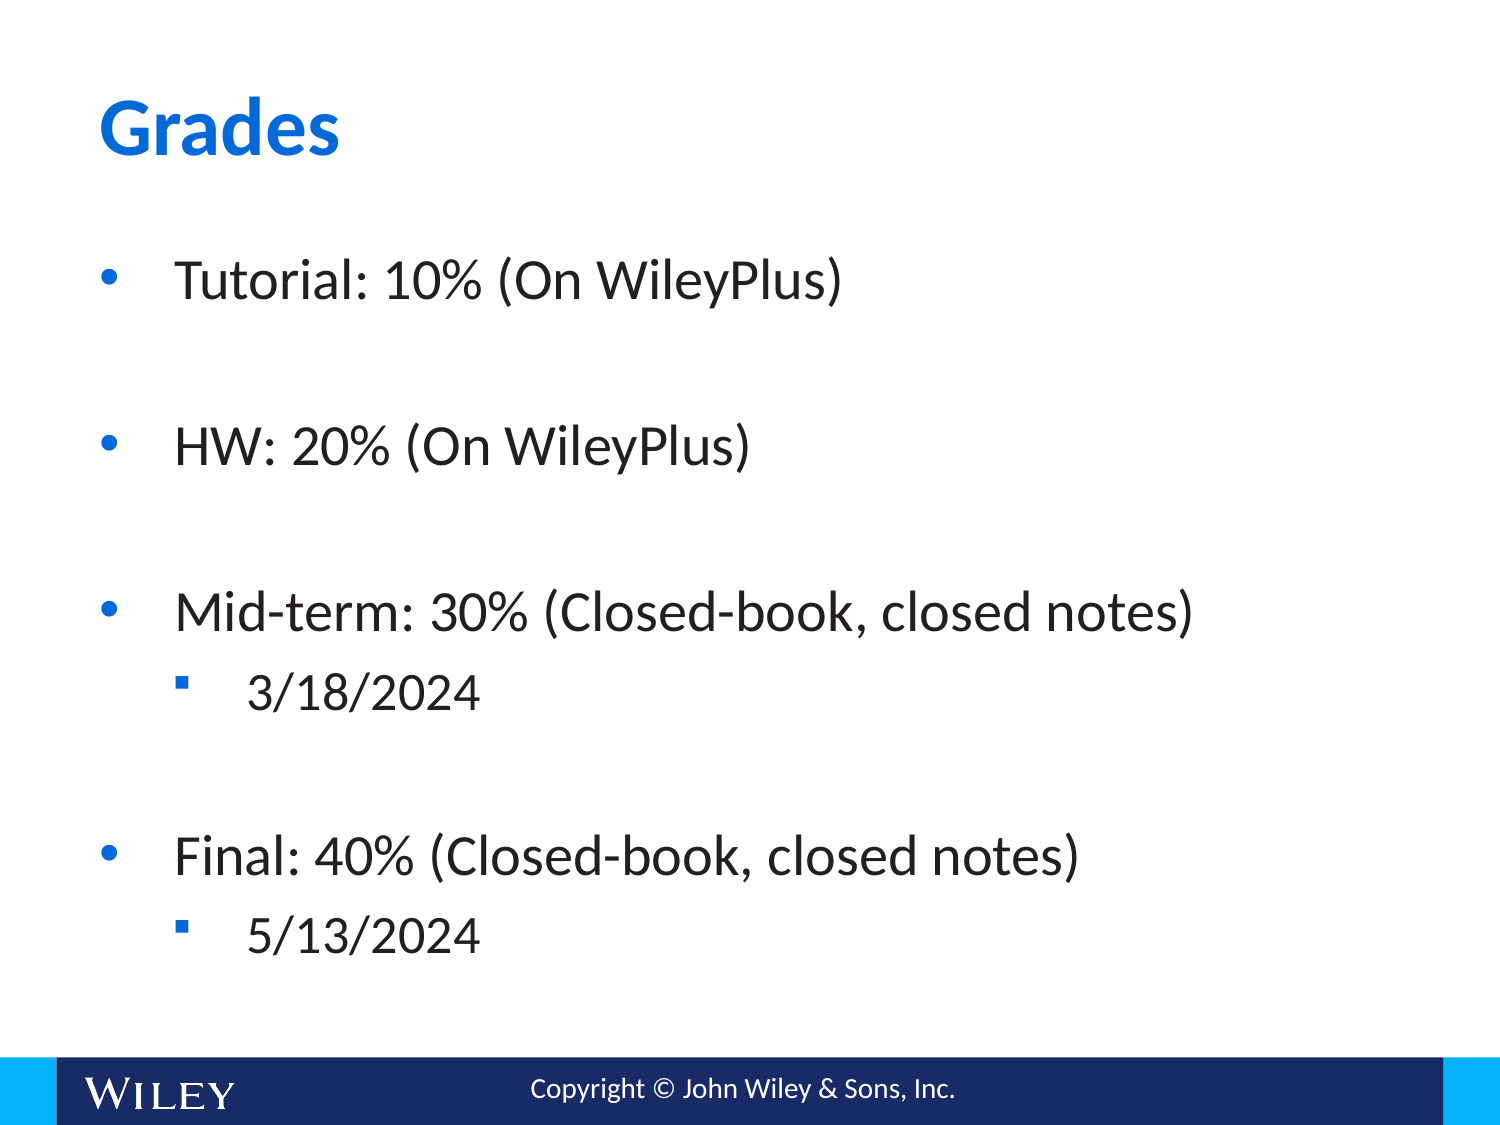

# Grades
Tutorial: 10% (On WileyPlus)

HW: 20% (On WileyPlus)

Mid-term: 30% (Closed-book, closed notes)
3/18/2024

Final: 40% (Closed-book, closed notes)
5/13/2024